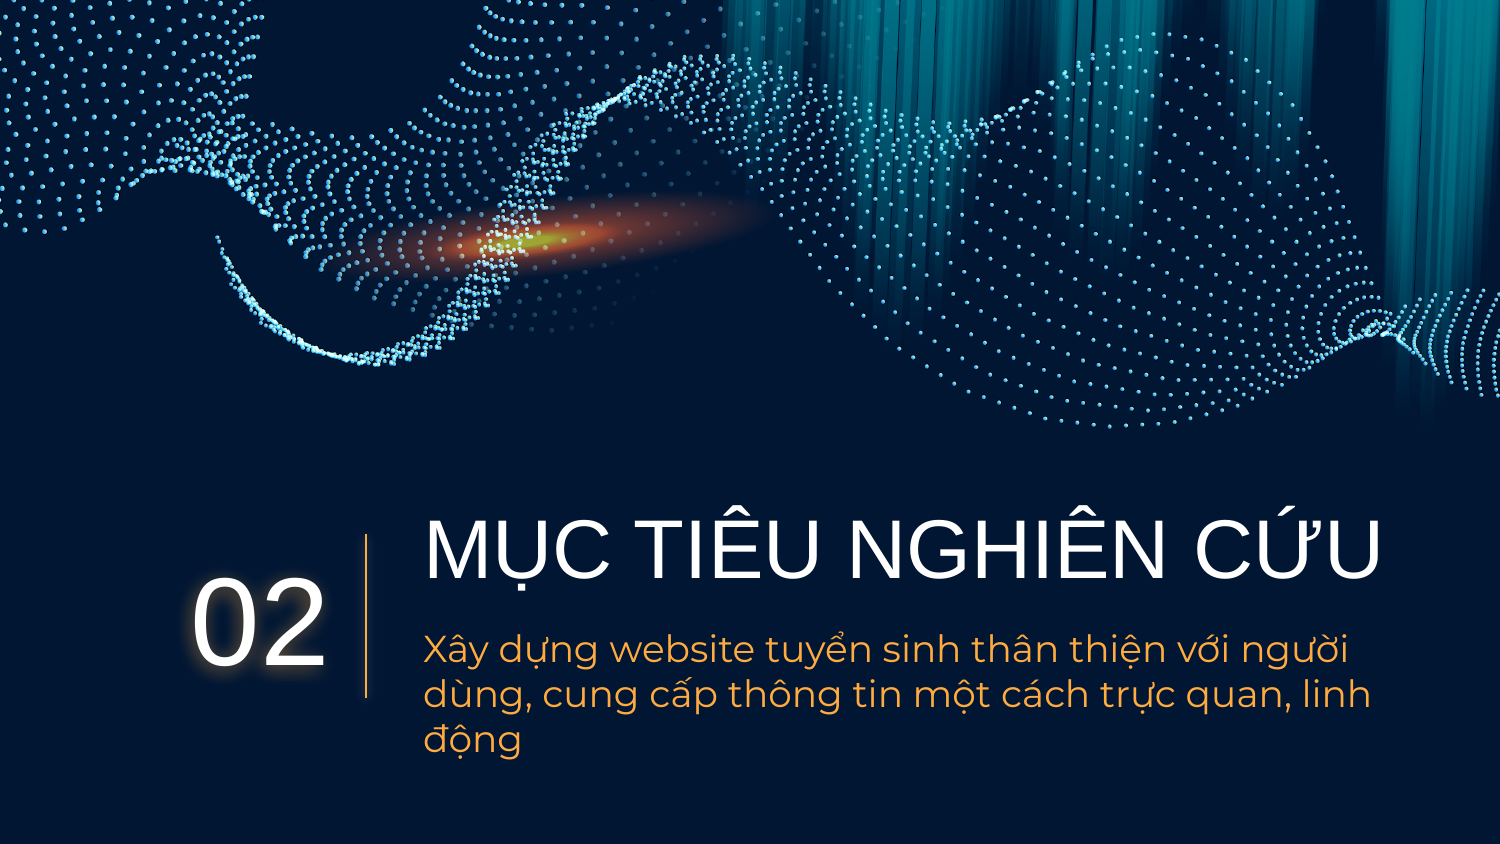

# MỤC TIÊU NGHIÊN CỨU
02
Xây dựng website tuyển sinh thân thiện với người dùng, cung cấp thông tin một cách trực quan, linh động